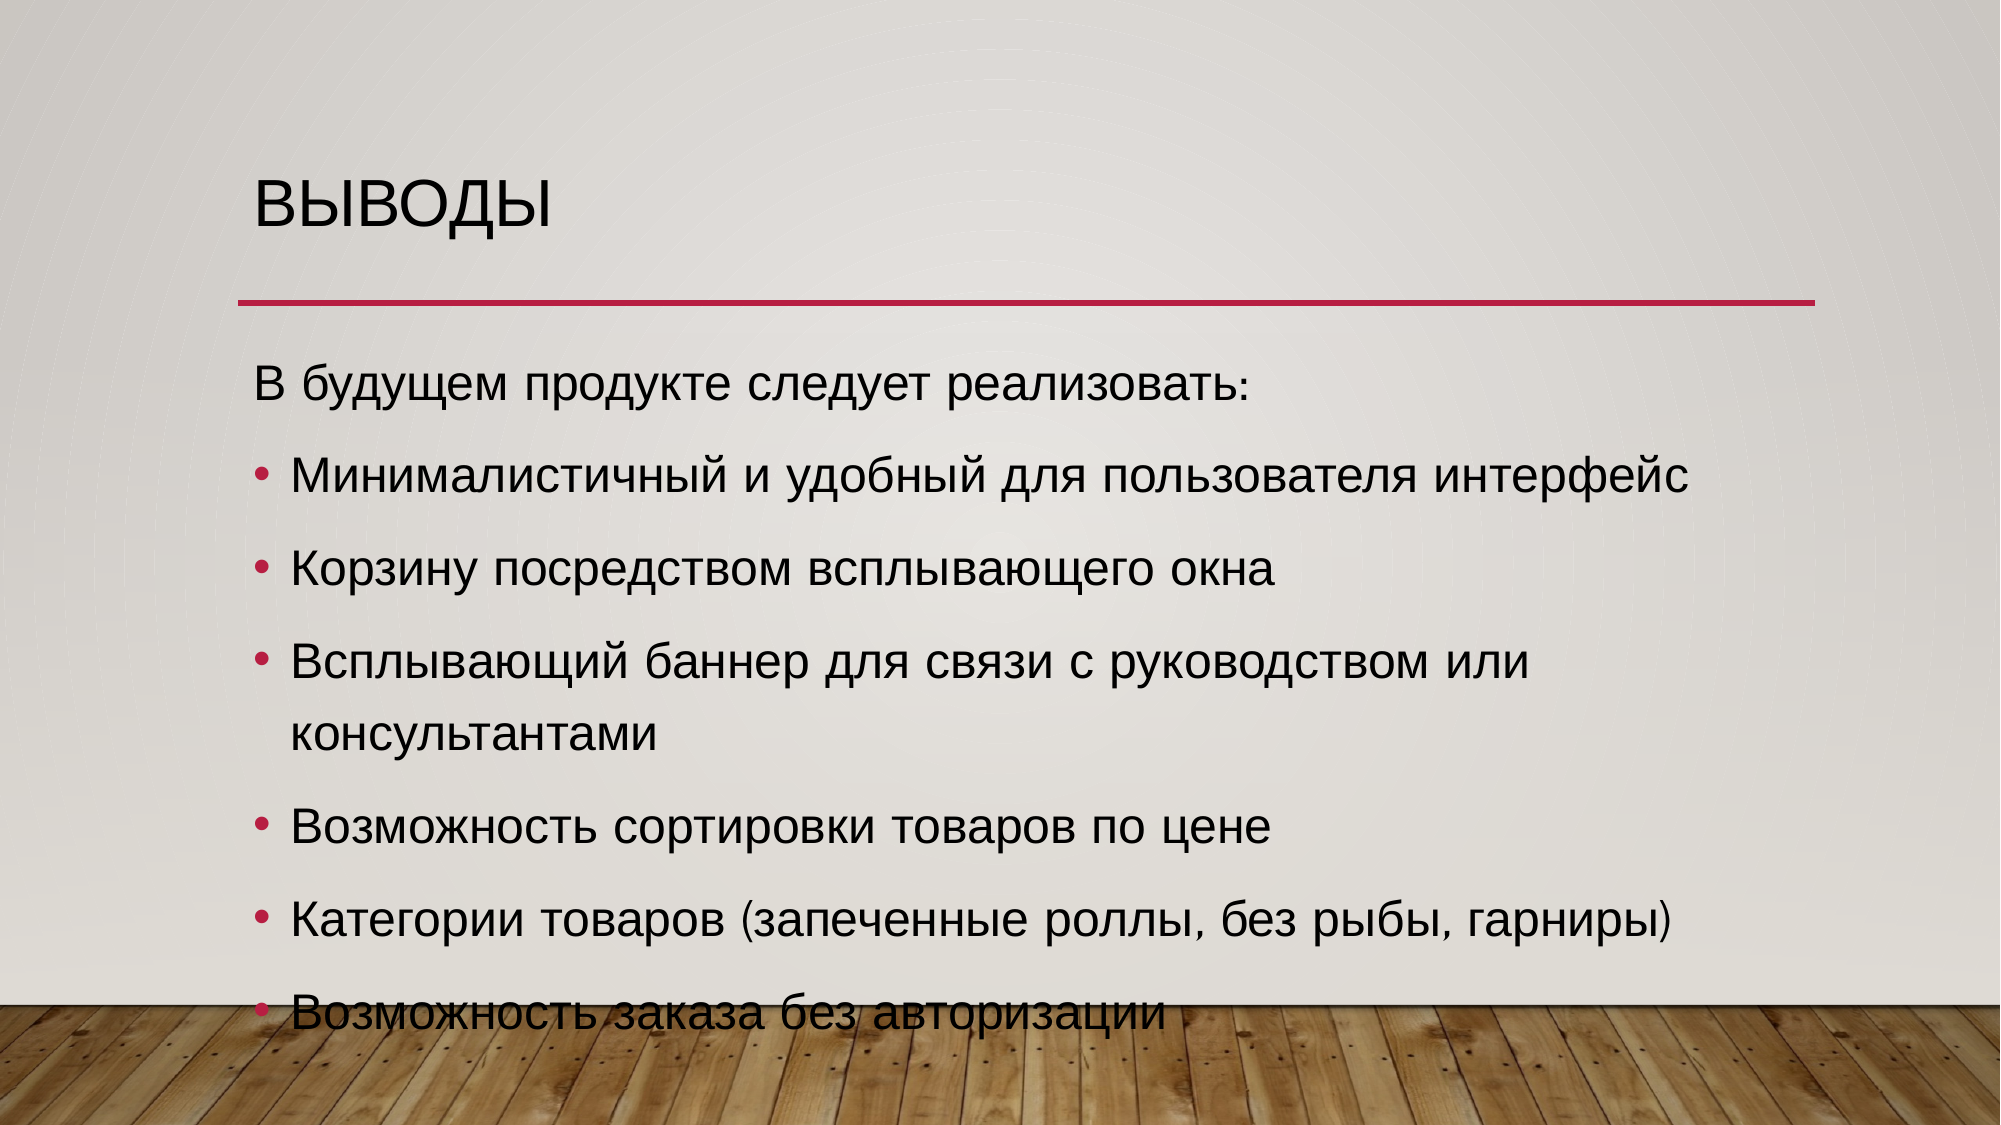

# Выводы
В будущем продукте следует реализовать:
Минималистичный и удобный для пользователя интерфейс
Корзину посредством всплывающего окна
Всплывающий баннер для связи с руководством или консультантами
Возможность сортировки товаров по цене
Категории товаров (запеченные роллы, без рыбы, гарниры)
Возможность заказа без авторизации